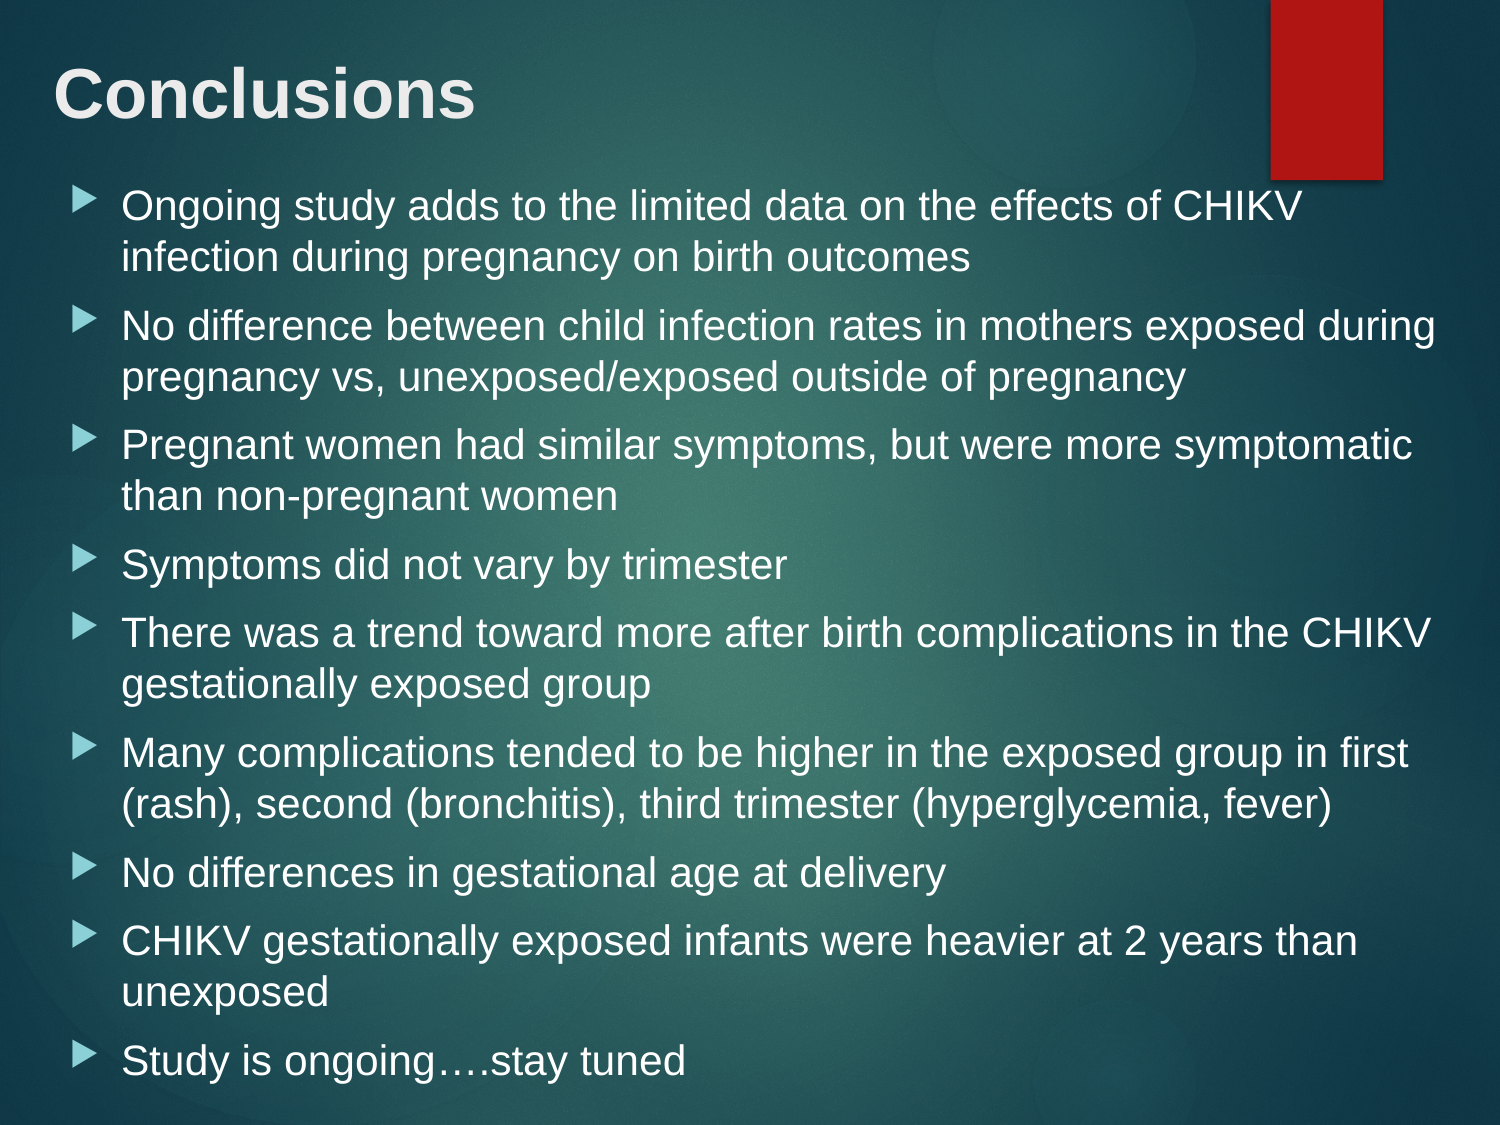

Conclusions
Ongoing study adds to the limited data on the effects of CHIKV infection during pregnancy on birth outcomes
No difference between child infection rates in mothers exposed during pregnancy vs, unexposed/exposed outside of pregnancy
Pregnant women had similar symptoms, but were more symptomatic than non-pregnant women
Symptoms did not vary by trimester
There was a trend toward more after birth complications in the CHIKV gestationally exposed group
Many complications tended to be higher in the exposed group in first (rash), second (bronchitis), third trimester (hyperglycemia, fever)
No differences in gestational age at delivery
CHIKV gestationally exposed infants were heavier at 2 years than unexposed
Study is ongoing….stay tuned